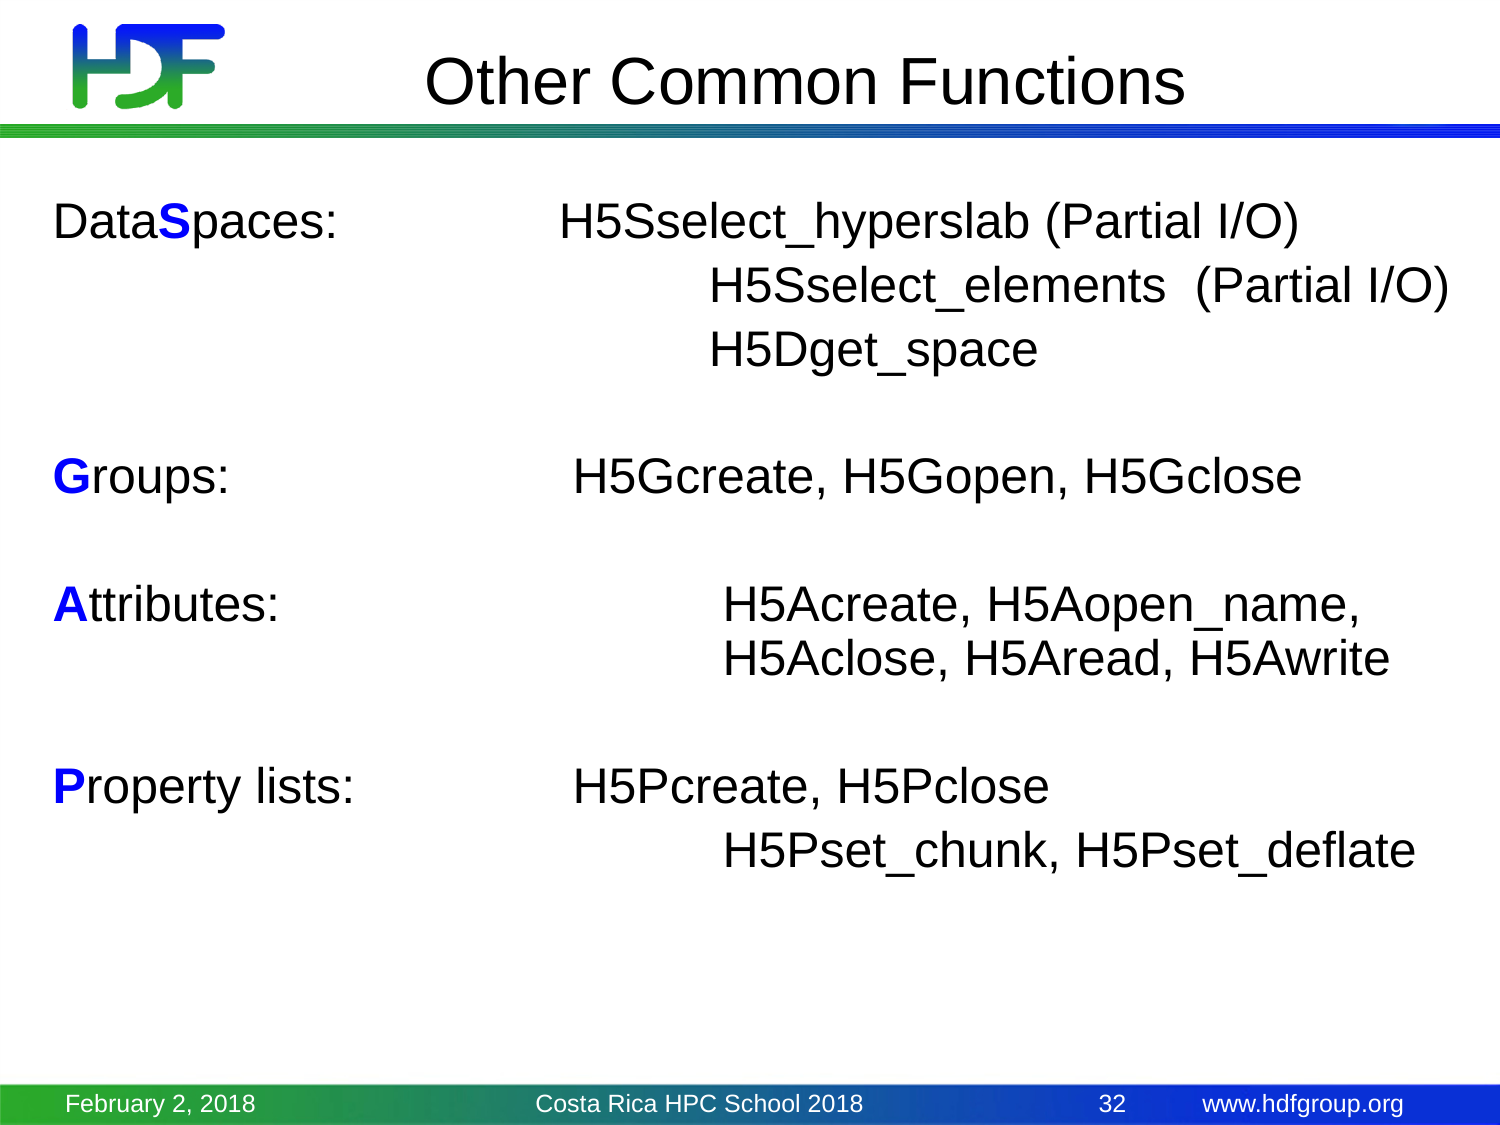

# Other Common Functions
DataSpaces:    		H5Sselect_hyperslab (Partial I/O)
				     	H5Sselect_elements  (Partial I/O)
					H5Dget_space

Groups:			 H5Gcreate, H5Gopen, H5Gclose

Attributes:		     	 H5Acreate, H5Aopen_name, 					 H5Aclose, H5Aread, H5Awrite

Property lists:		 H5Pcreate, H5Pclose
					 H5Pset_chunk, H5Pset_deflate

February 2, 2018
Costa Rica HPC School 2018
32